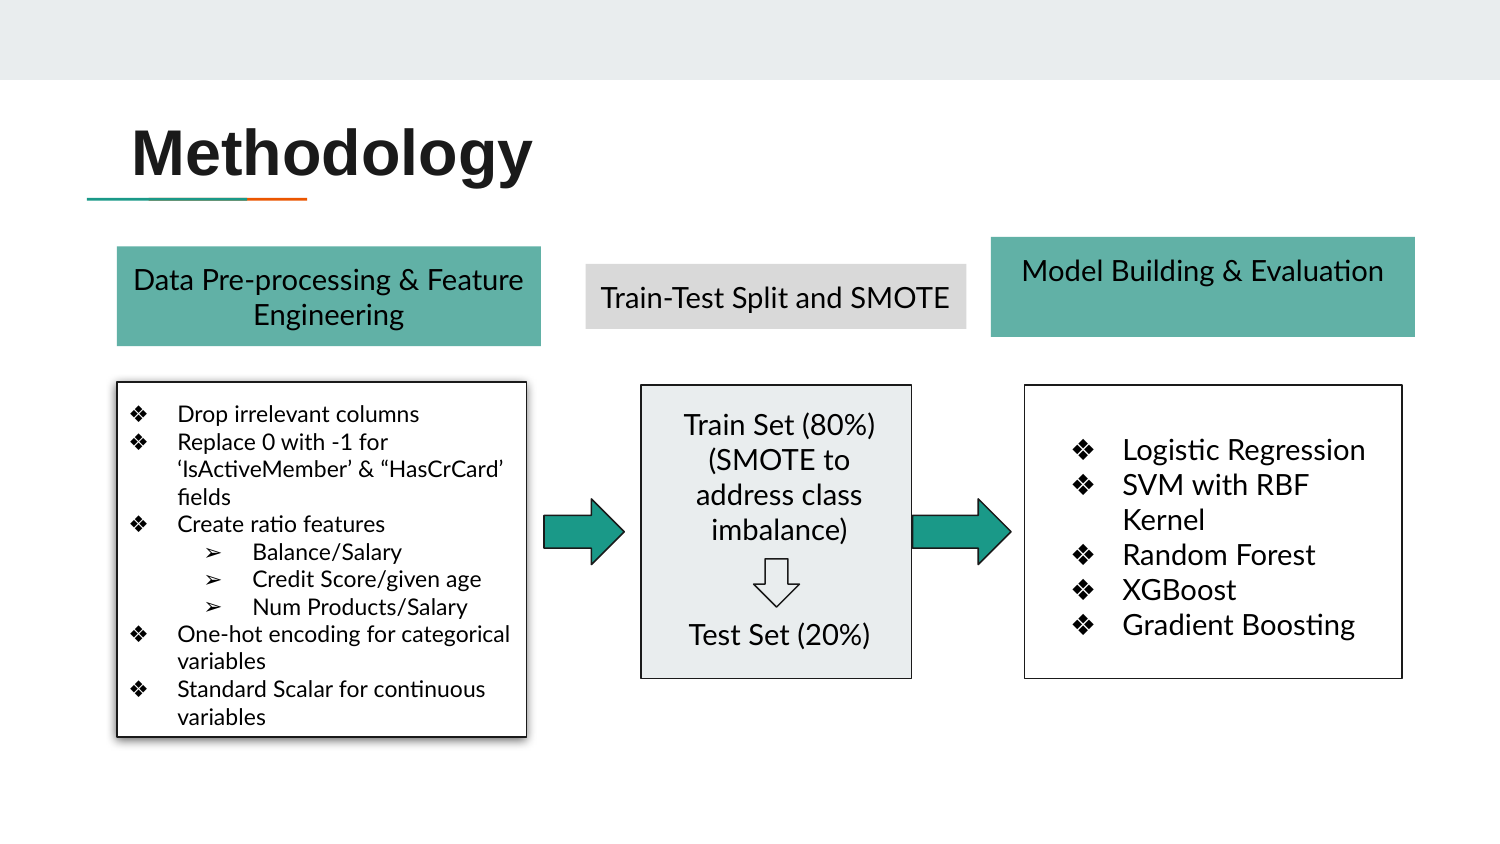

# Methodology

Model Building & Evaluation

Data Pre-processing & Feature Engineering
Train-Test Split and SMOTE

Drop irrelevant columns
Replace 0 with -1 for ‘IsActiveMember’ & “HasCrCard’ fields
Create ratio features
Balance/Salary
Credit Score/given age
Num Products/Salary
One-hot encoding for categorical variables
Standard Scalar for continuous variables

Train Set (80%)
(SMOTE to address class imbalance)

Test Set (20%)

Logistic Regression
SVM with RBF Kernel
Random Forest
XGBoost
Gradient Boosting